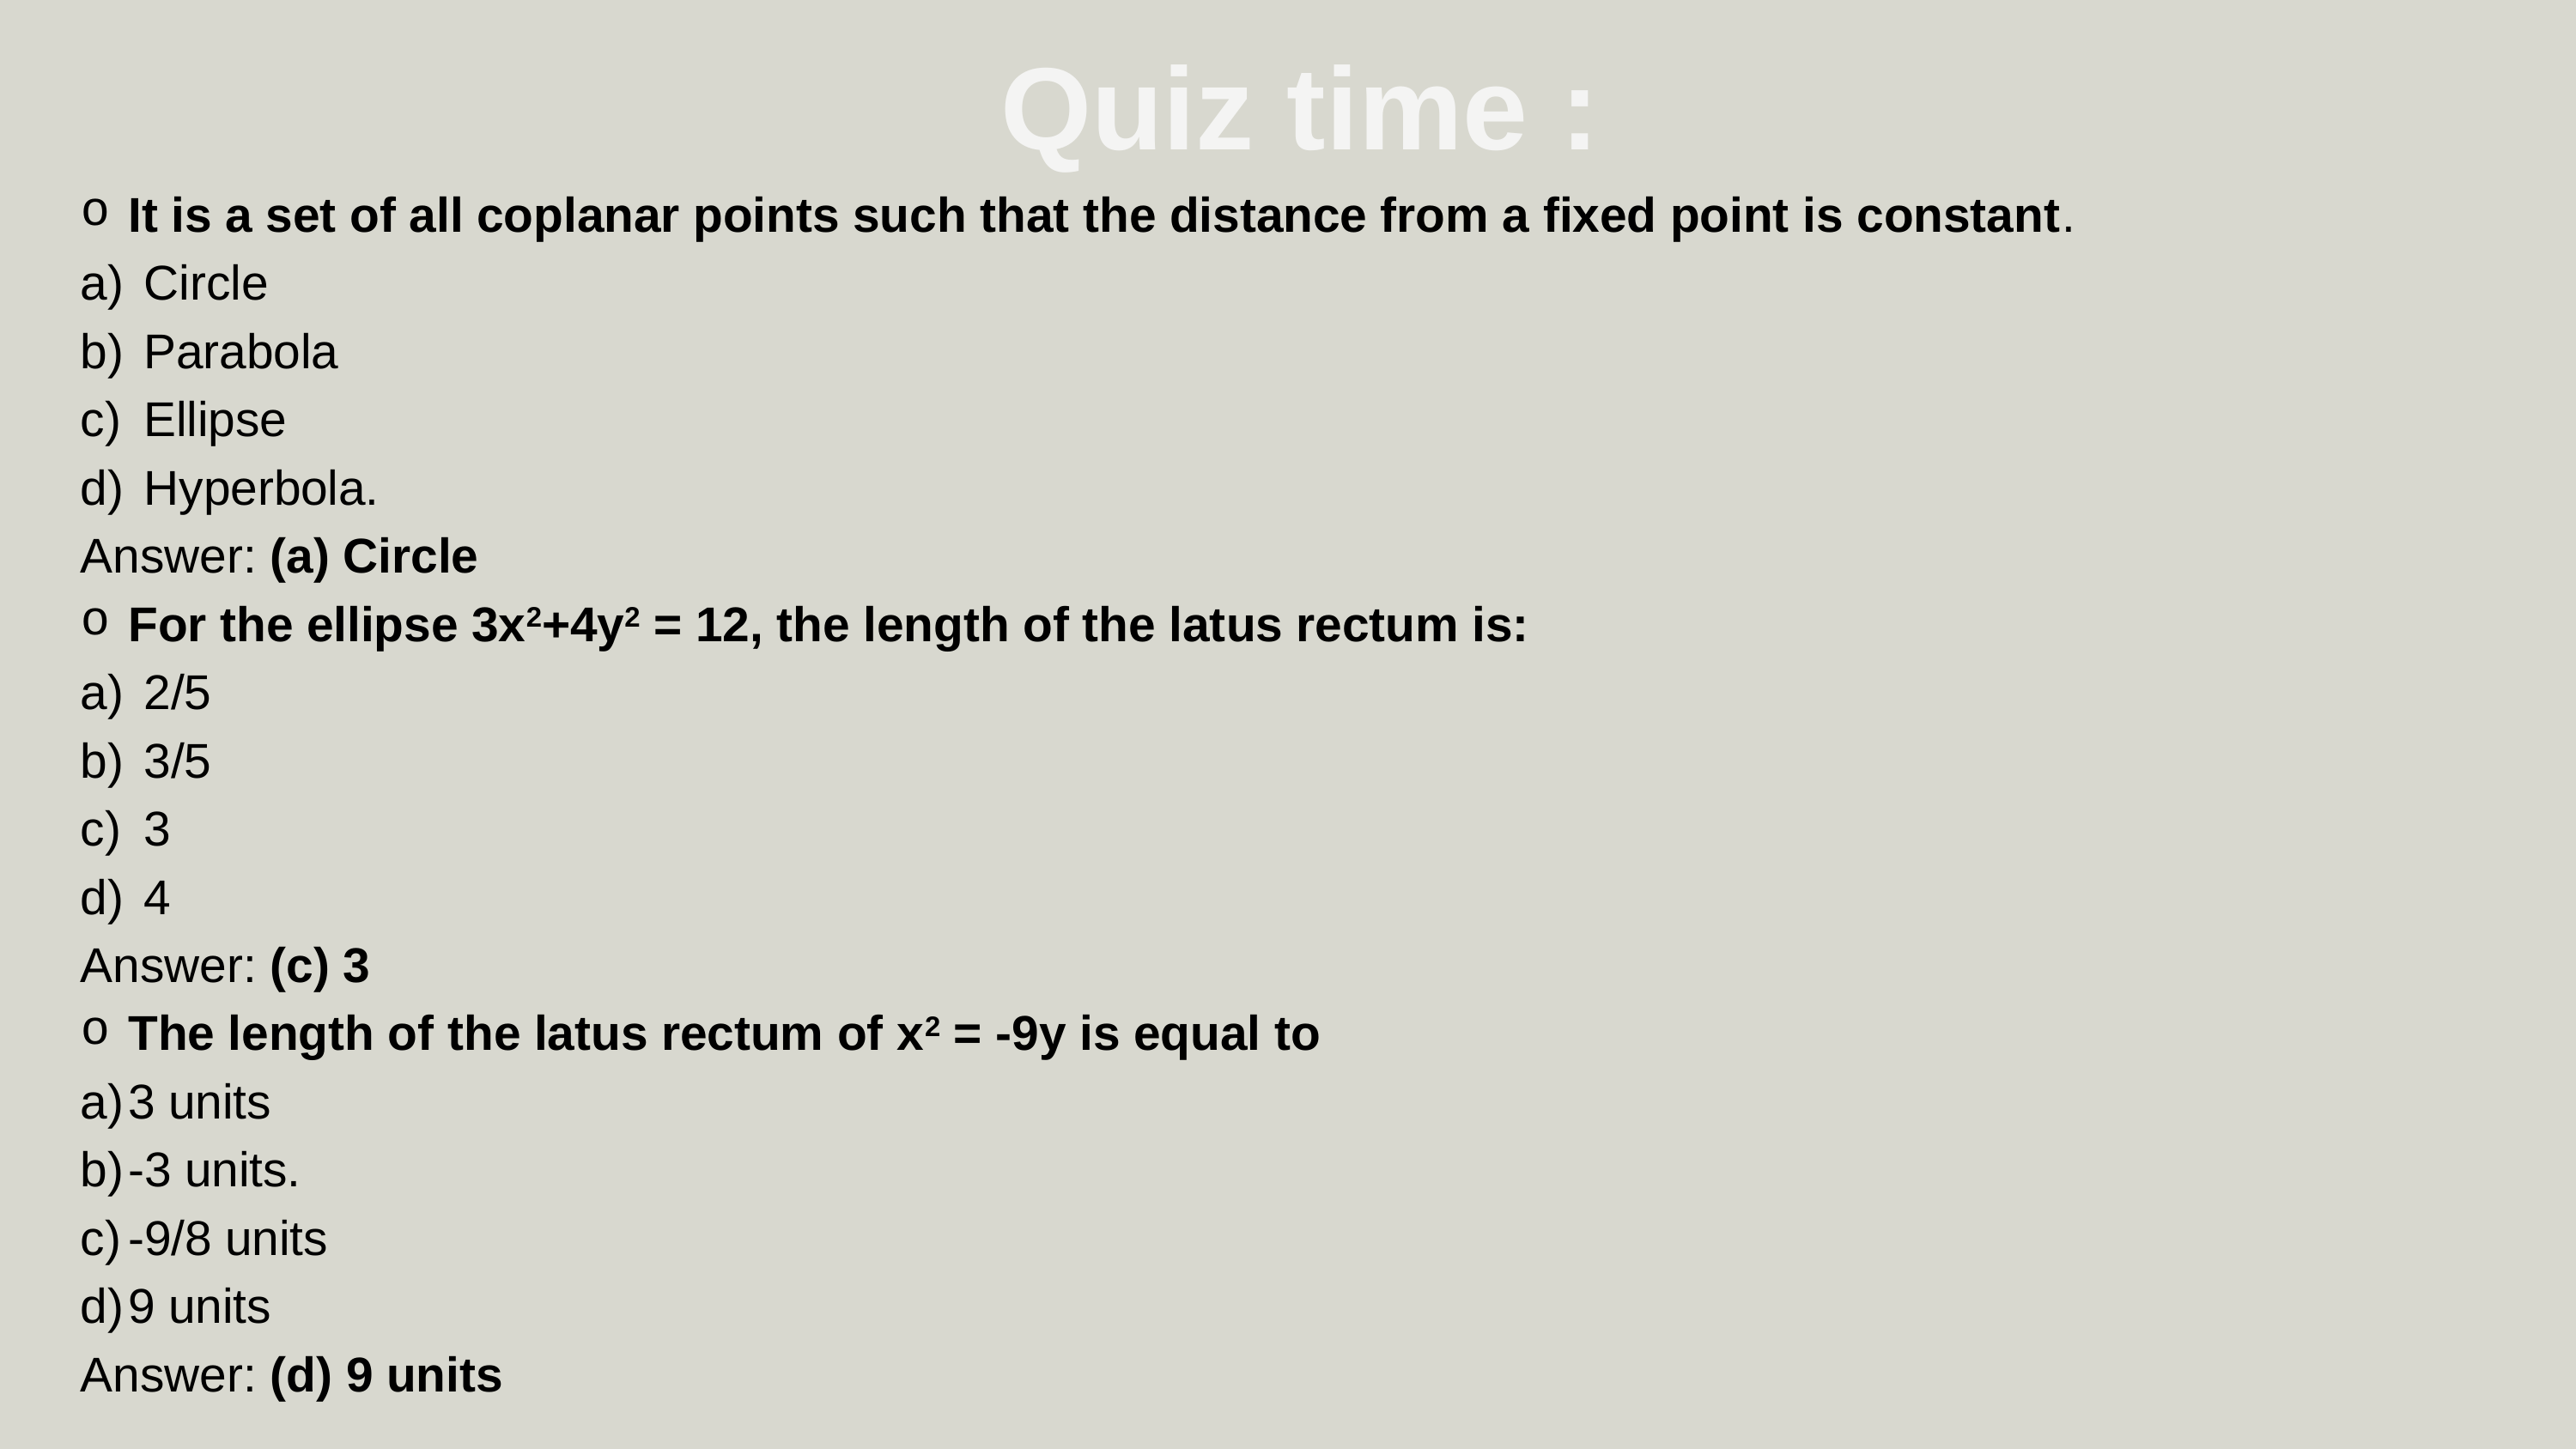

Quiz time :
It is a set of all coplanar points such that the distance from a fixed point is constant.
Circle
Parabola
Ellipse
Hyperbola.
Answer: (a) Circle
For the ellipse 3x2+4y2 = 12, the length of the latus rectum is:
2/5
3/5
3
4
Answer: (c) 3
The length of the latus rectum of x2 = -9y is equal to
3 units
-3 units.
-9/8 units
9 units
Answer: (d) 9 units